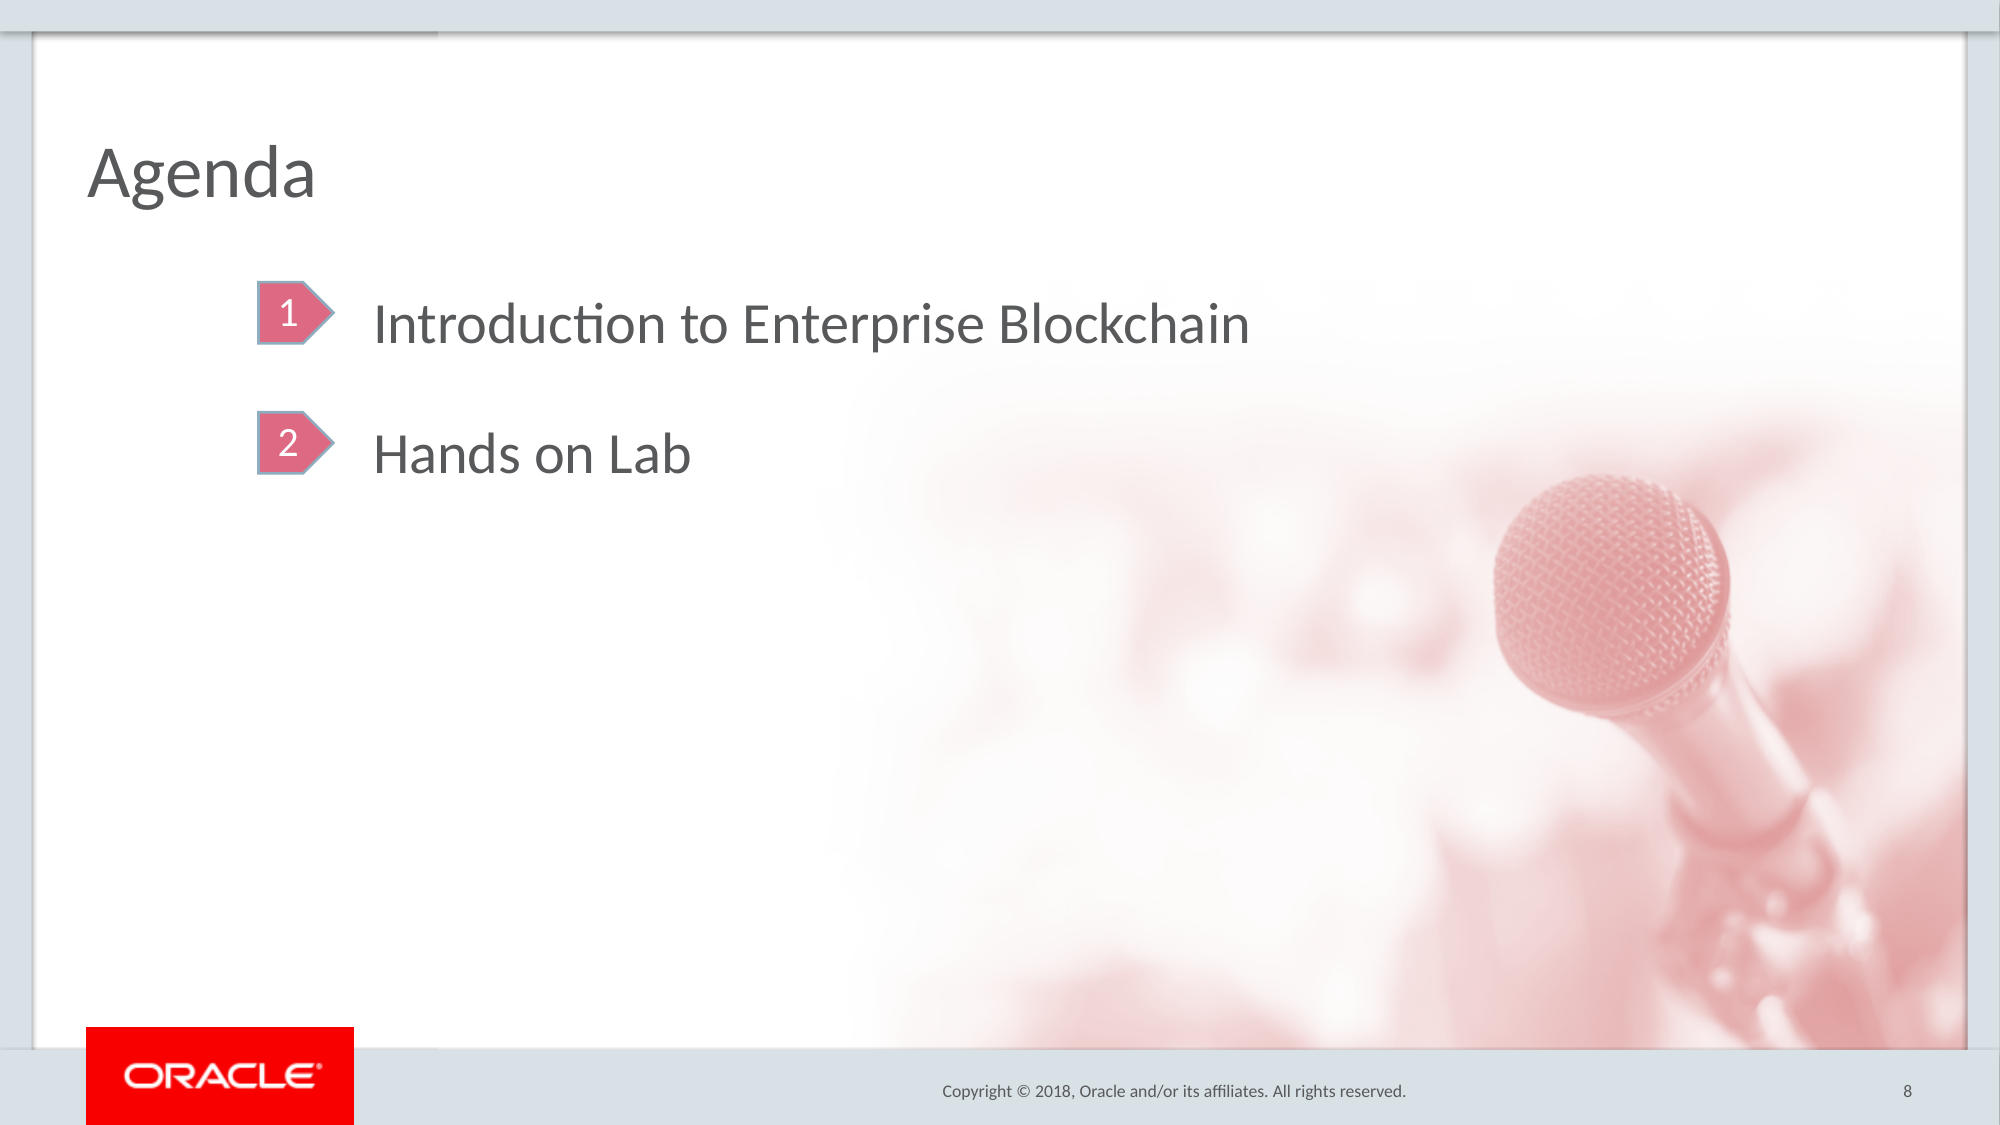

# Agenda
Introduction to Enterprise Blockchain
Hands on Lab

1
2
8